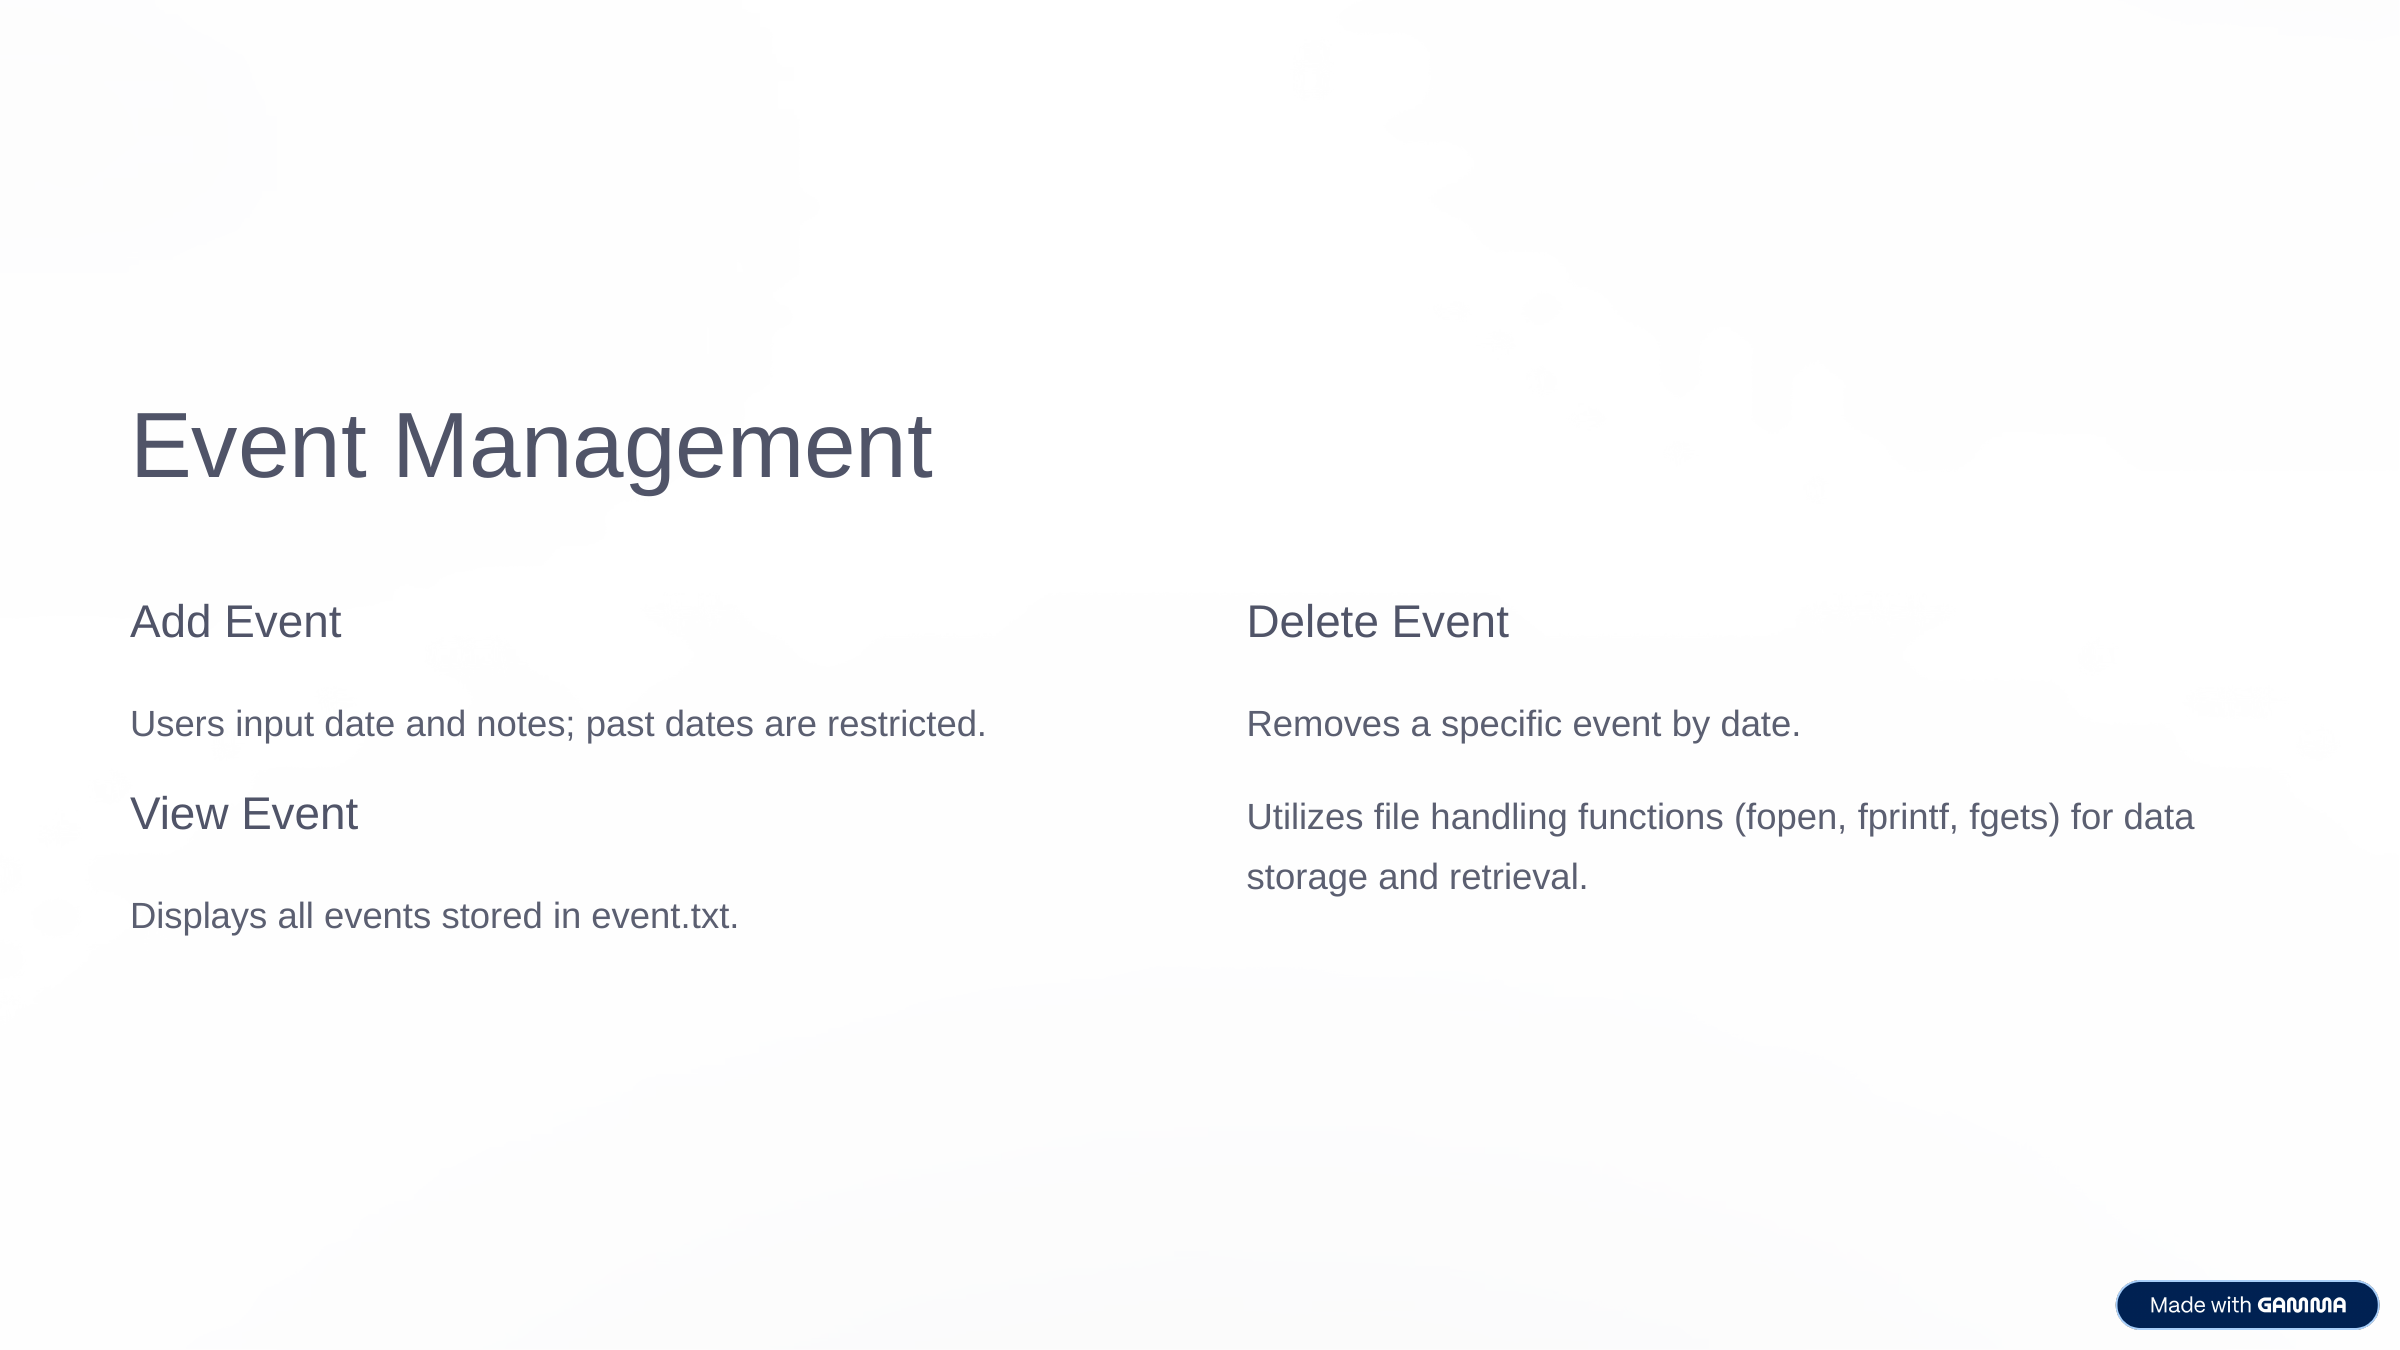

Event Management
Add Event
Delete Event
Users input date and notes; past dates are restricted.
Removes a specific event by date.
Utilizes file handling functions (fopen, fprintf, fgets) for data storage and retrieval.
View Event
Displays all events stored in event.txt.